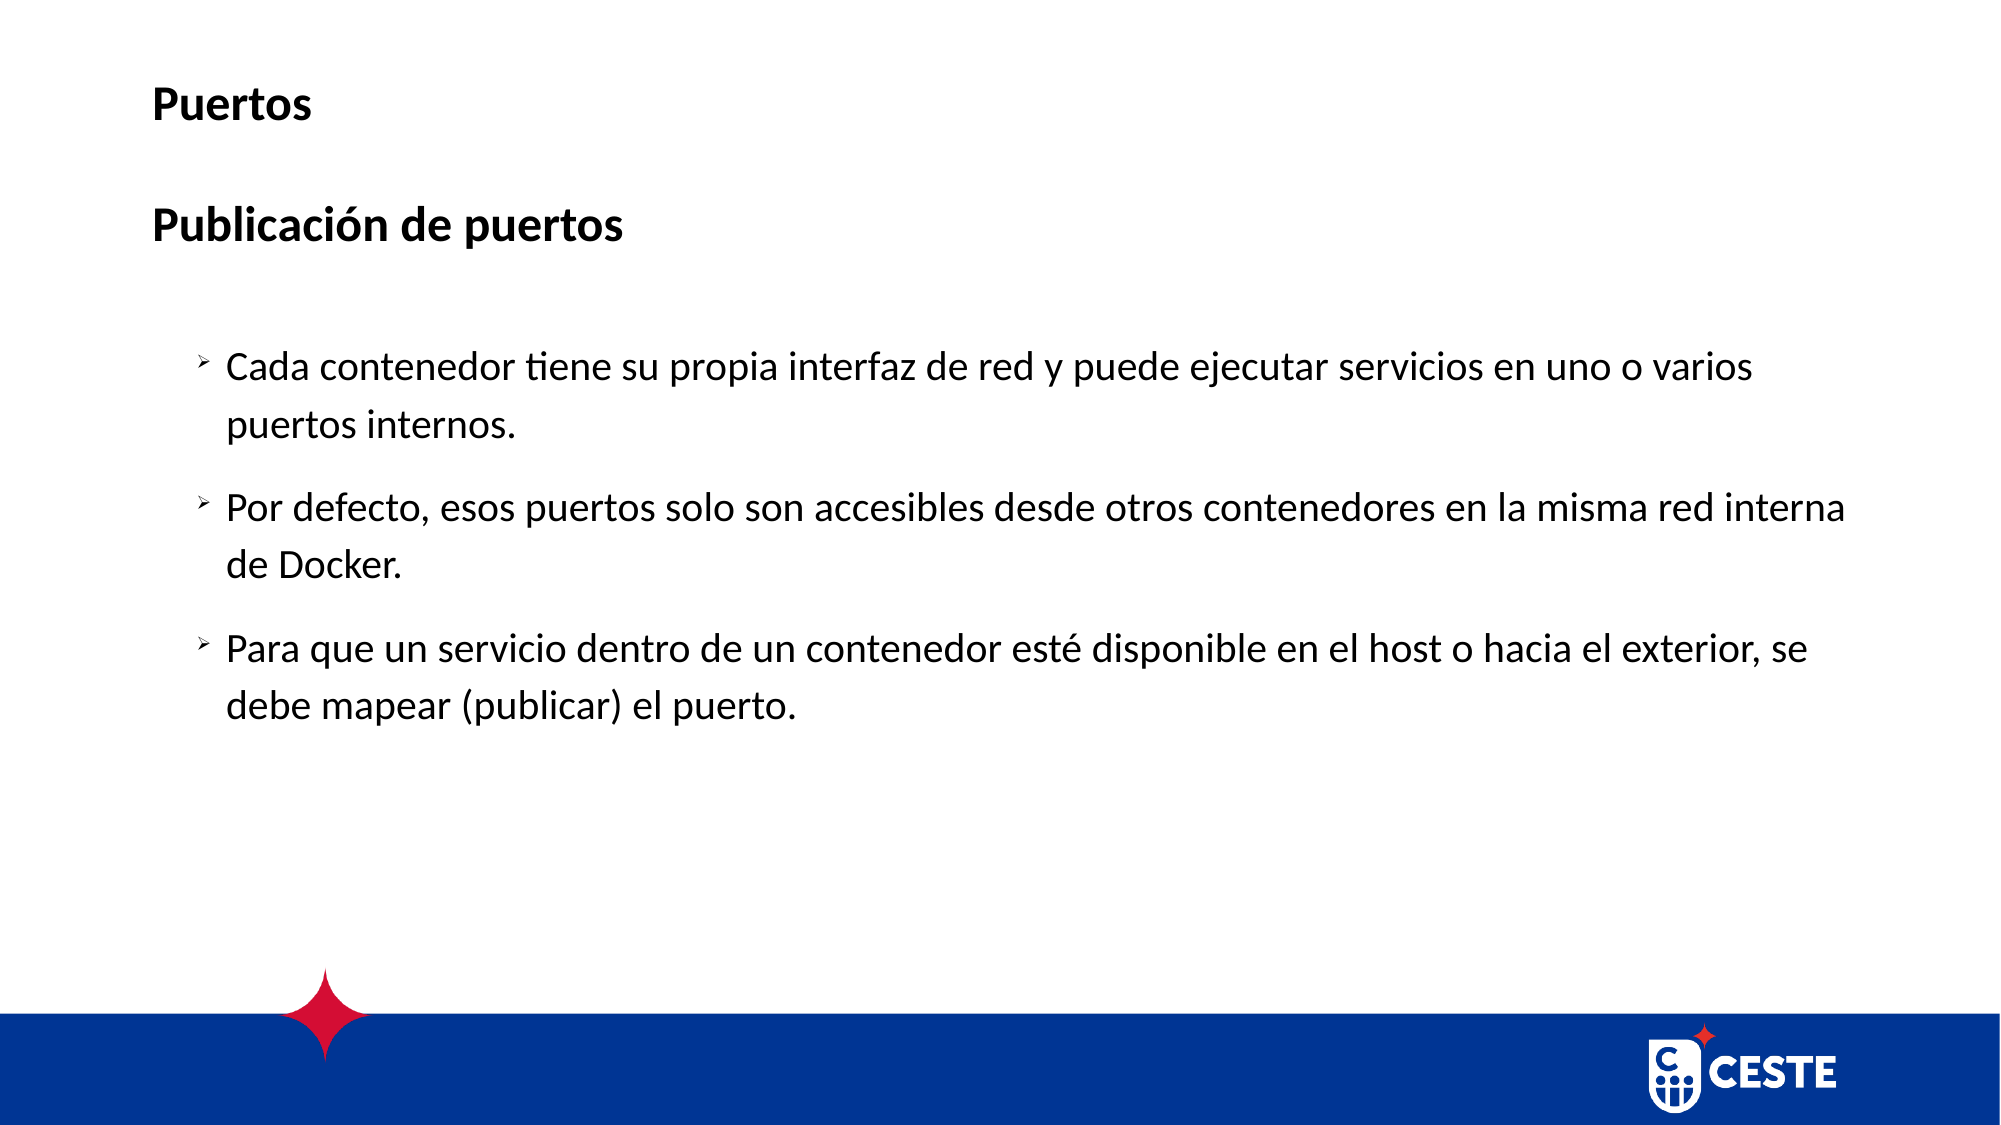

# Puertos
Publicación de puertos

Cada contenedor tiene su propia interfaz de red y puede ejecutar servicios en uno o varios puertos internos.
Por defecto, esos puertos solo son accesibles desde otros contenedores en la misma red interna de Docker.
Para que un servicio dentro de un contenedor esté disponible en el host o hacia el exterior, se debe mapear (publicar) el puerto.